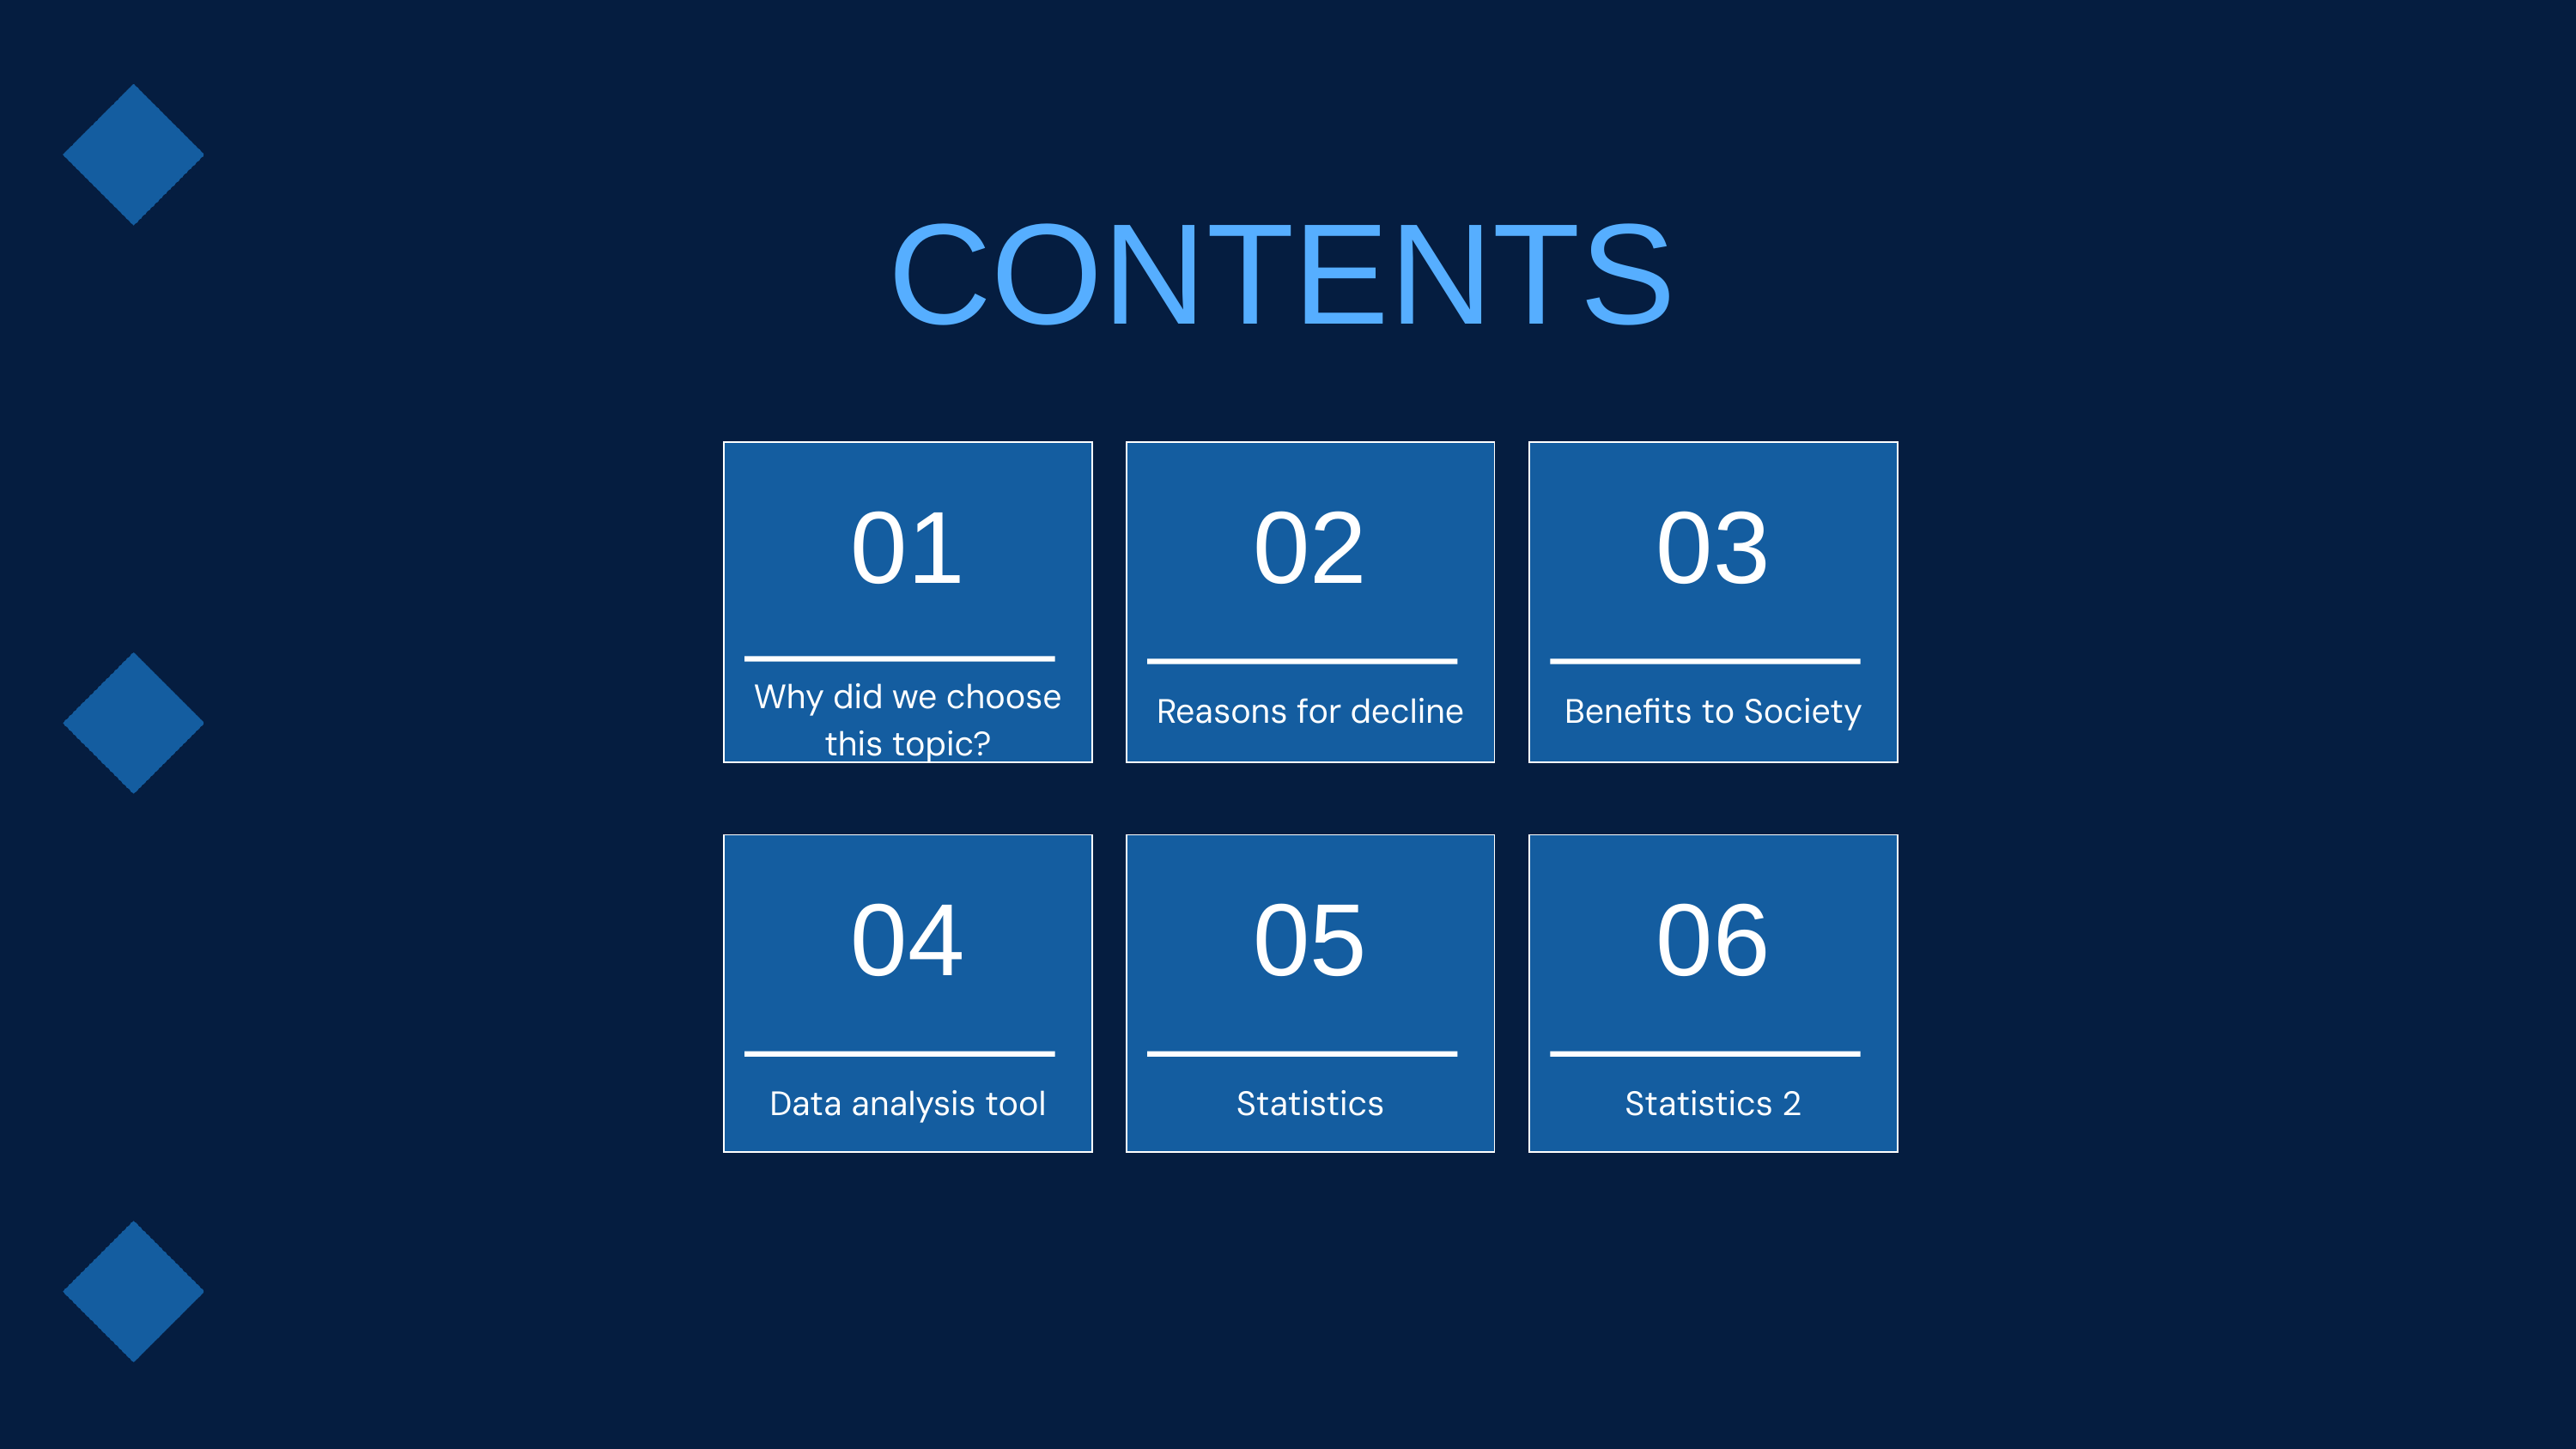

CONTENTS

01
02
03

Why did we choose this topic?
Reasons for decline
Benefits to Society

04
05
06

Data analysis tool
Statistics
Statistics 2